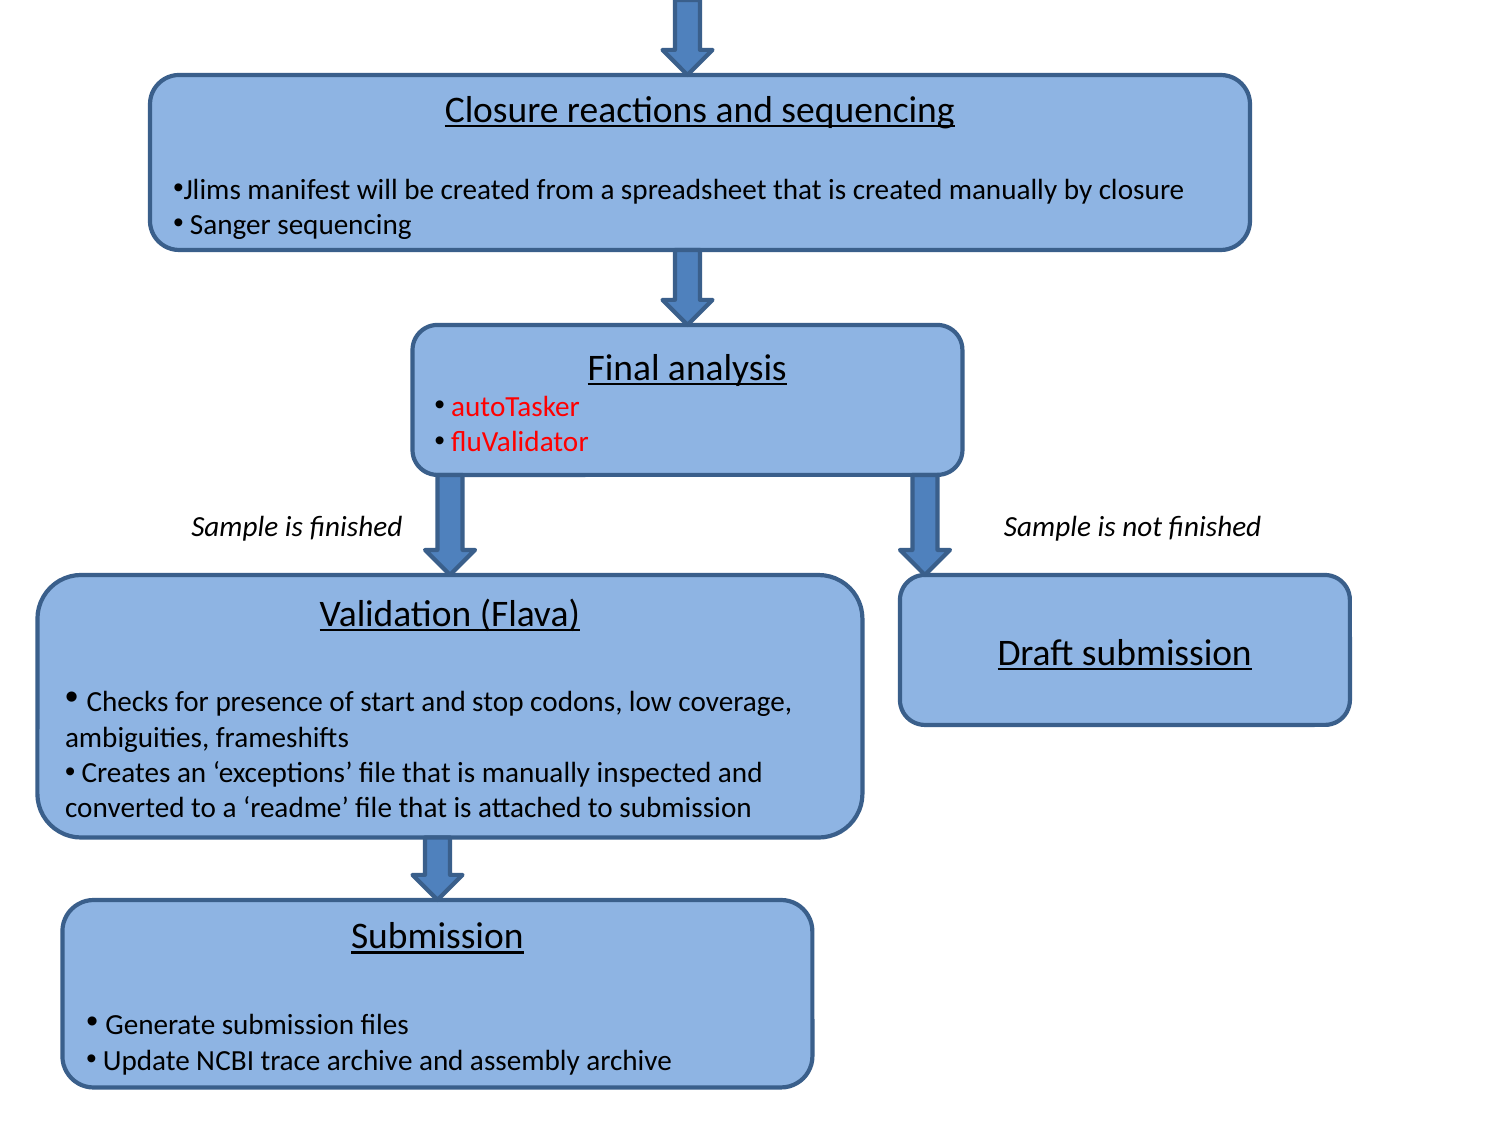

Closure reactions and sequencing

Jlims manifest will be created from a spreadsheet that is created manually by closure
 Sanger sequencing

Final analysis
 autoTasker
 fluValidator

Sample is finished
Sample is not finished
Validation (Flava)

 Checks for presence of start and stop codons, low coverage, ambiguities, frameshifts
 Creates an ‘exceptions’ file that is manually inspected and converted to a ‘readme’ file that is attached to submission
Draft submission

Submission

 Generate submission files
 Update NCBI trace archive and assembly archive